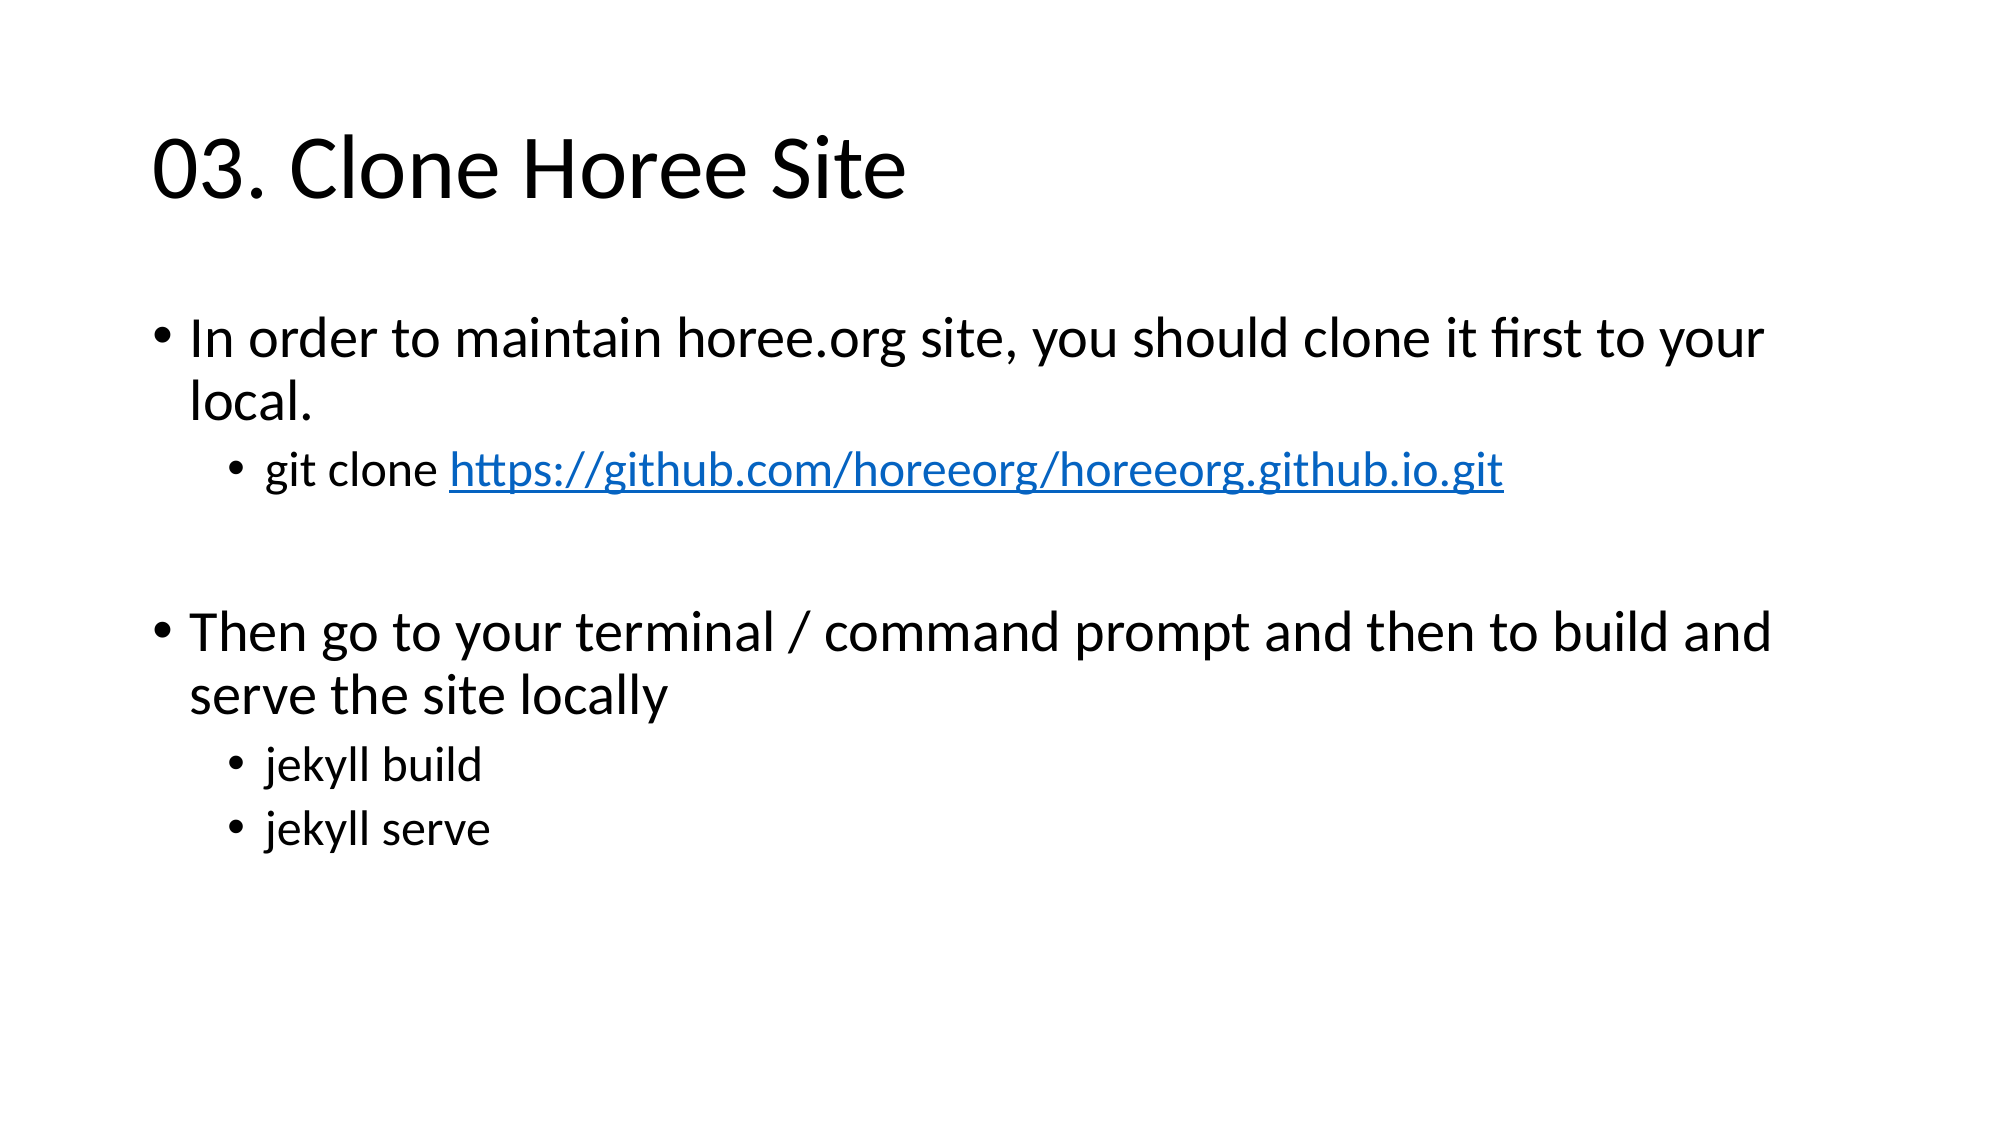

# 03. Clone Horee Site
In order to maintain horee.org site, you should clone it first to your local.
git clone https://github.com/horeeorg/horeeorg.github.io.git

Then go to your terminal / command prompt and then to build and serve the site locally
jekyll build
jekyll serve